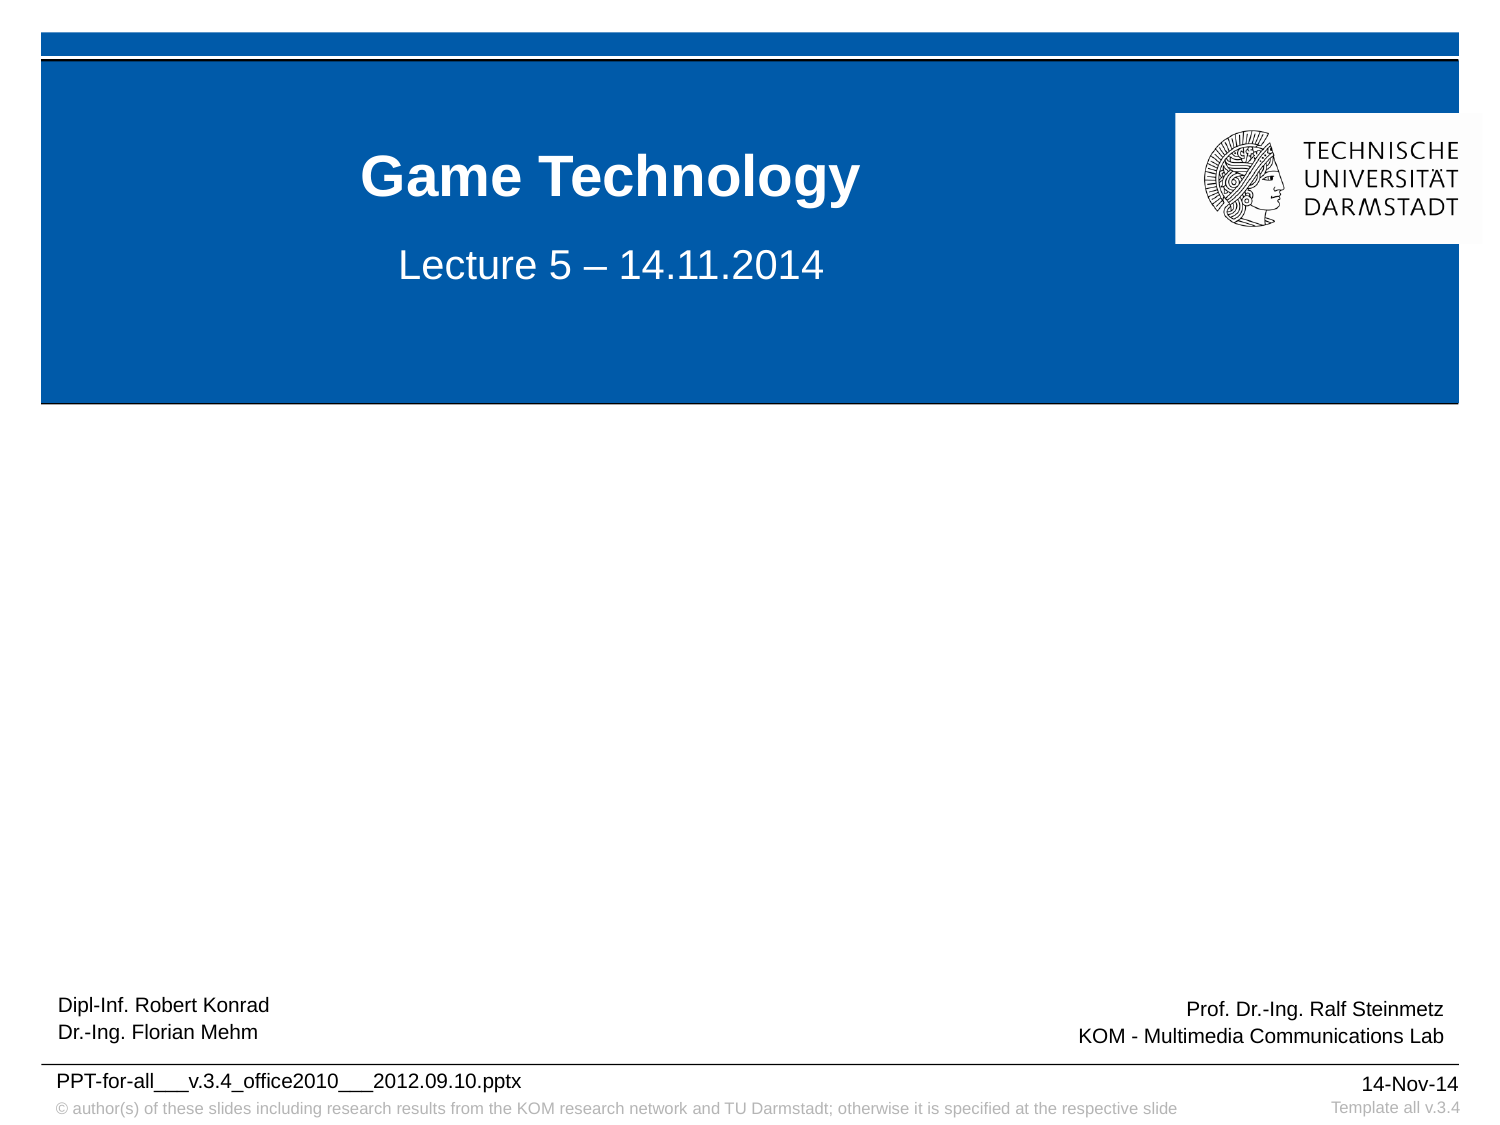

# Game Technology
Lecture 5 – 14.11.2014
Dipl-Inf. Robert Konrad
Dr.-Ing. Florian Mehm